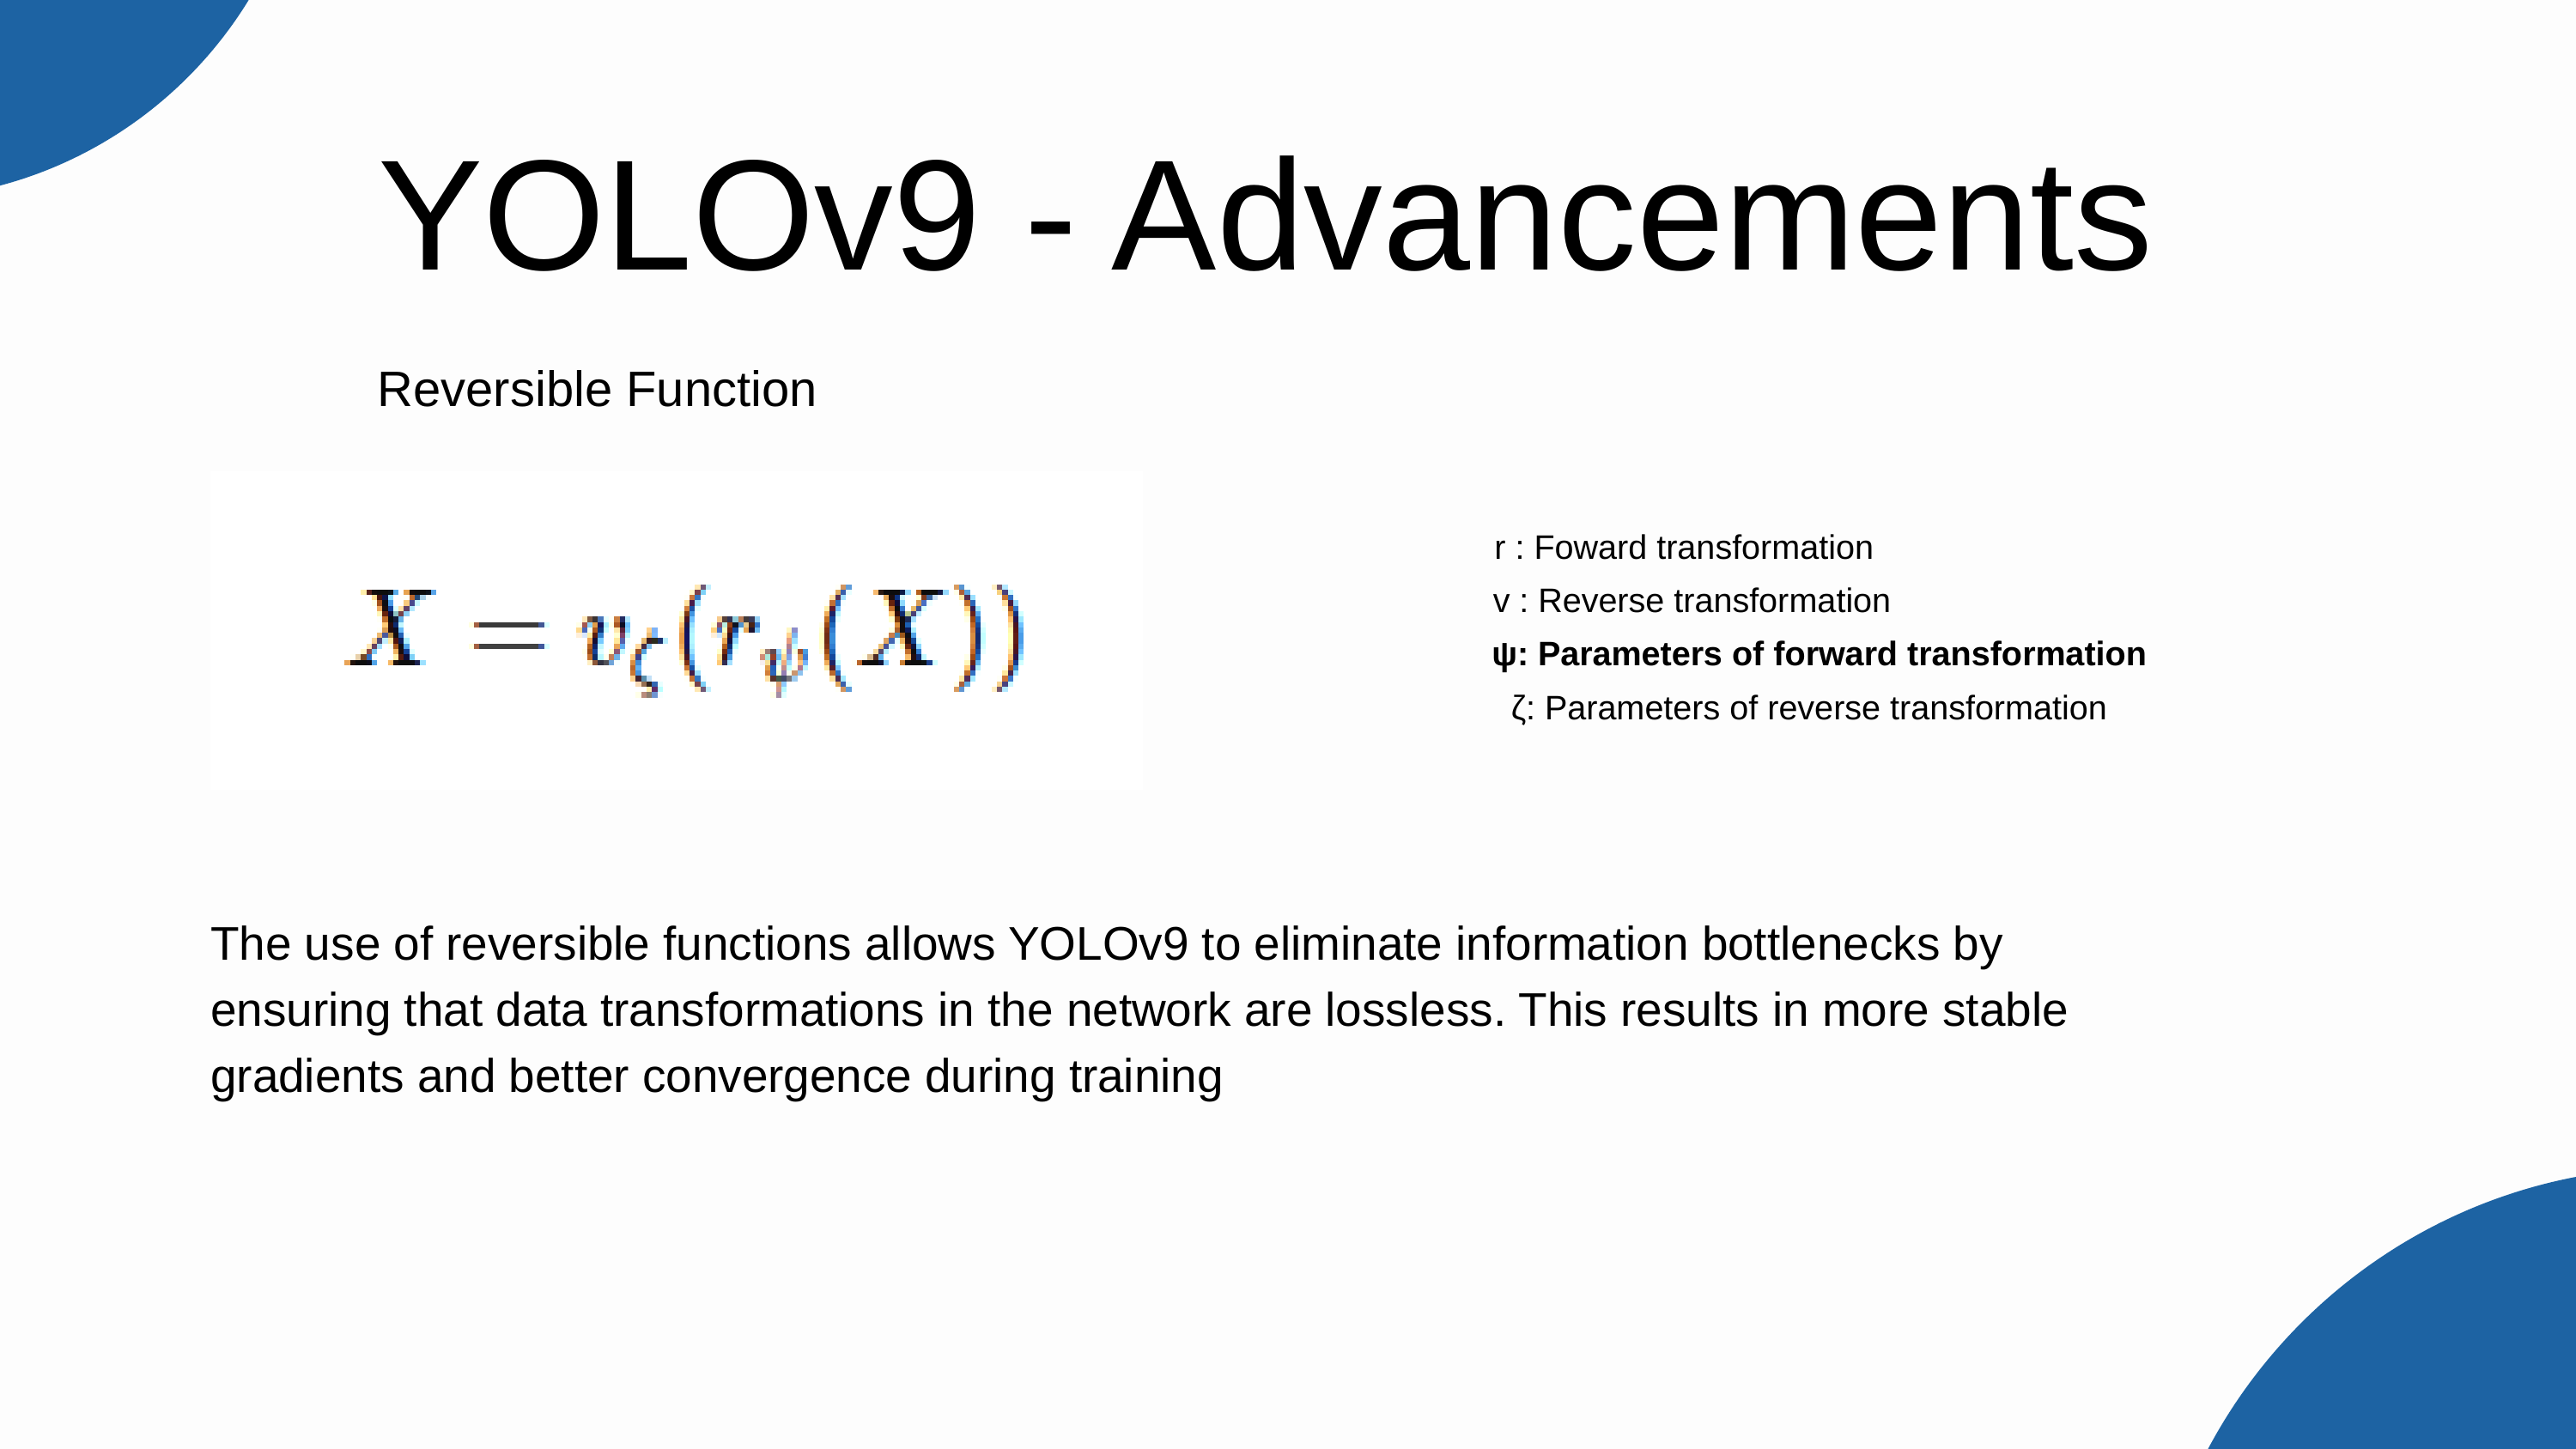

YOLOv9 - Advancements
Reversible Function

r : Foward transformation
v : Reverse transformation
ψ: Parameters of forward transformation
ζ: Parameters of reverse transformation
The use of reversible functions allows YOLOv9 to eliminate information bottlenecks by ensuring that data transformations in the network are lossless. This results in more stable gradients and better convergence during training